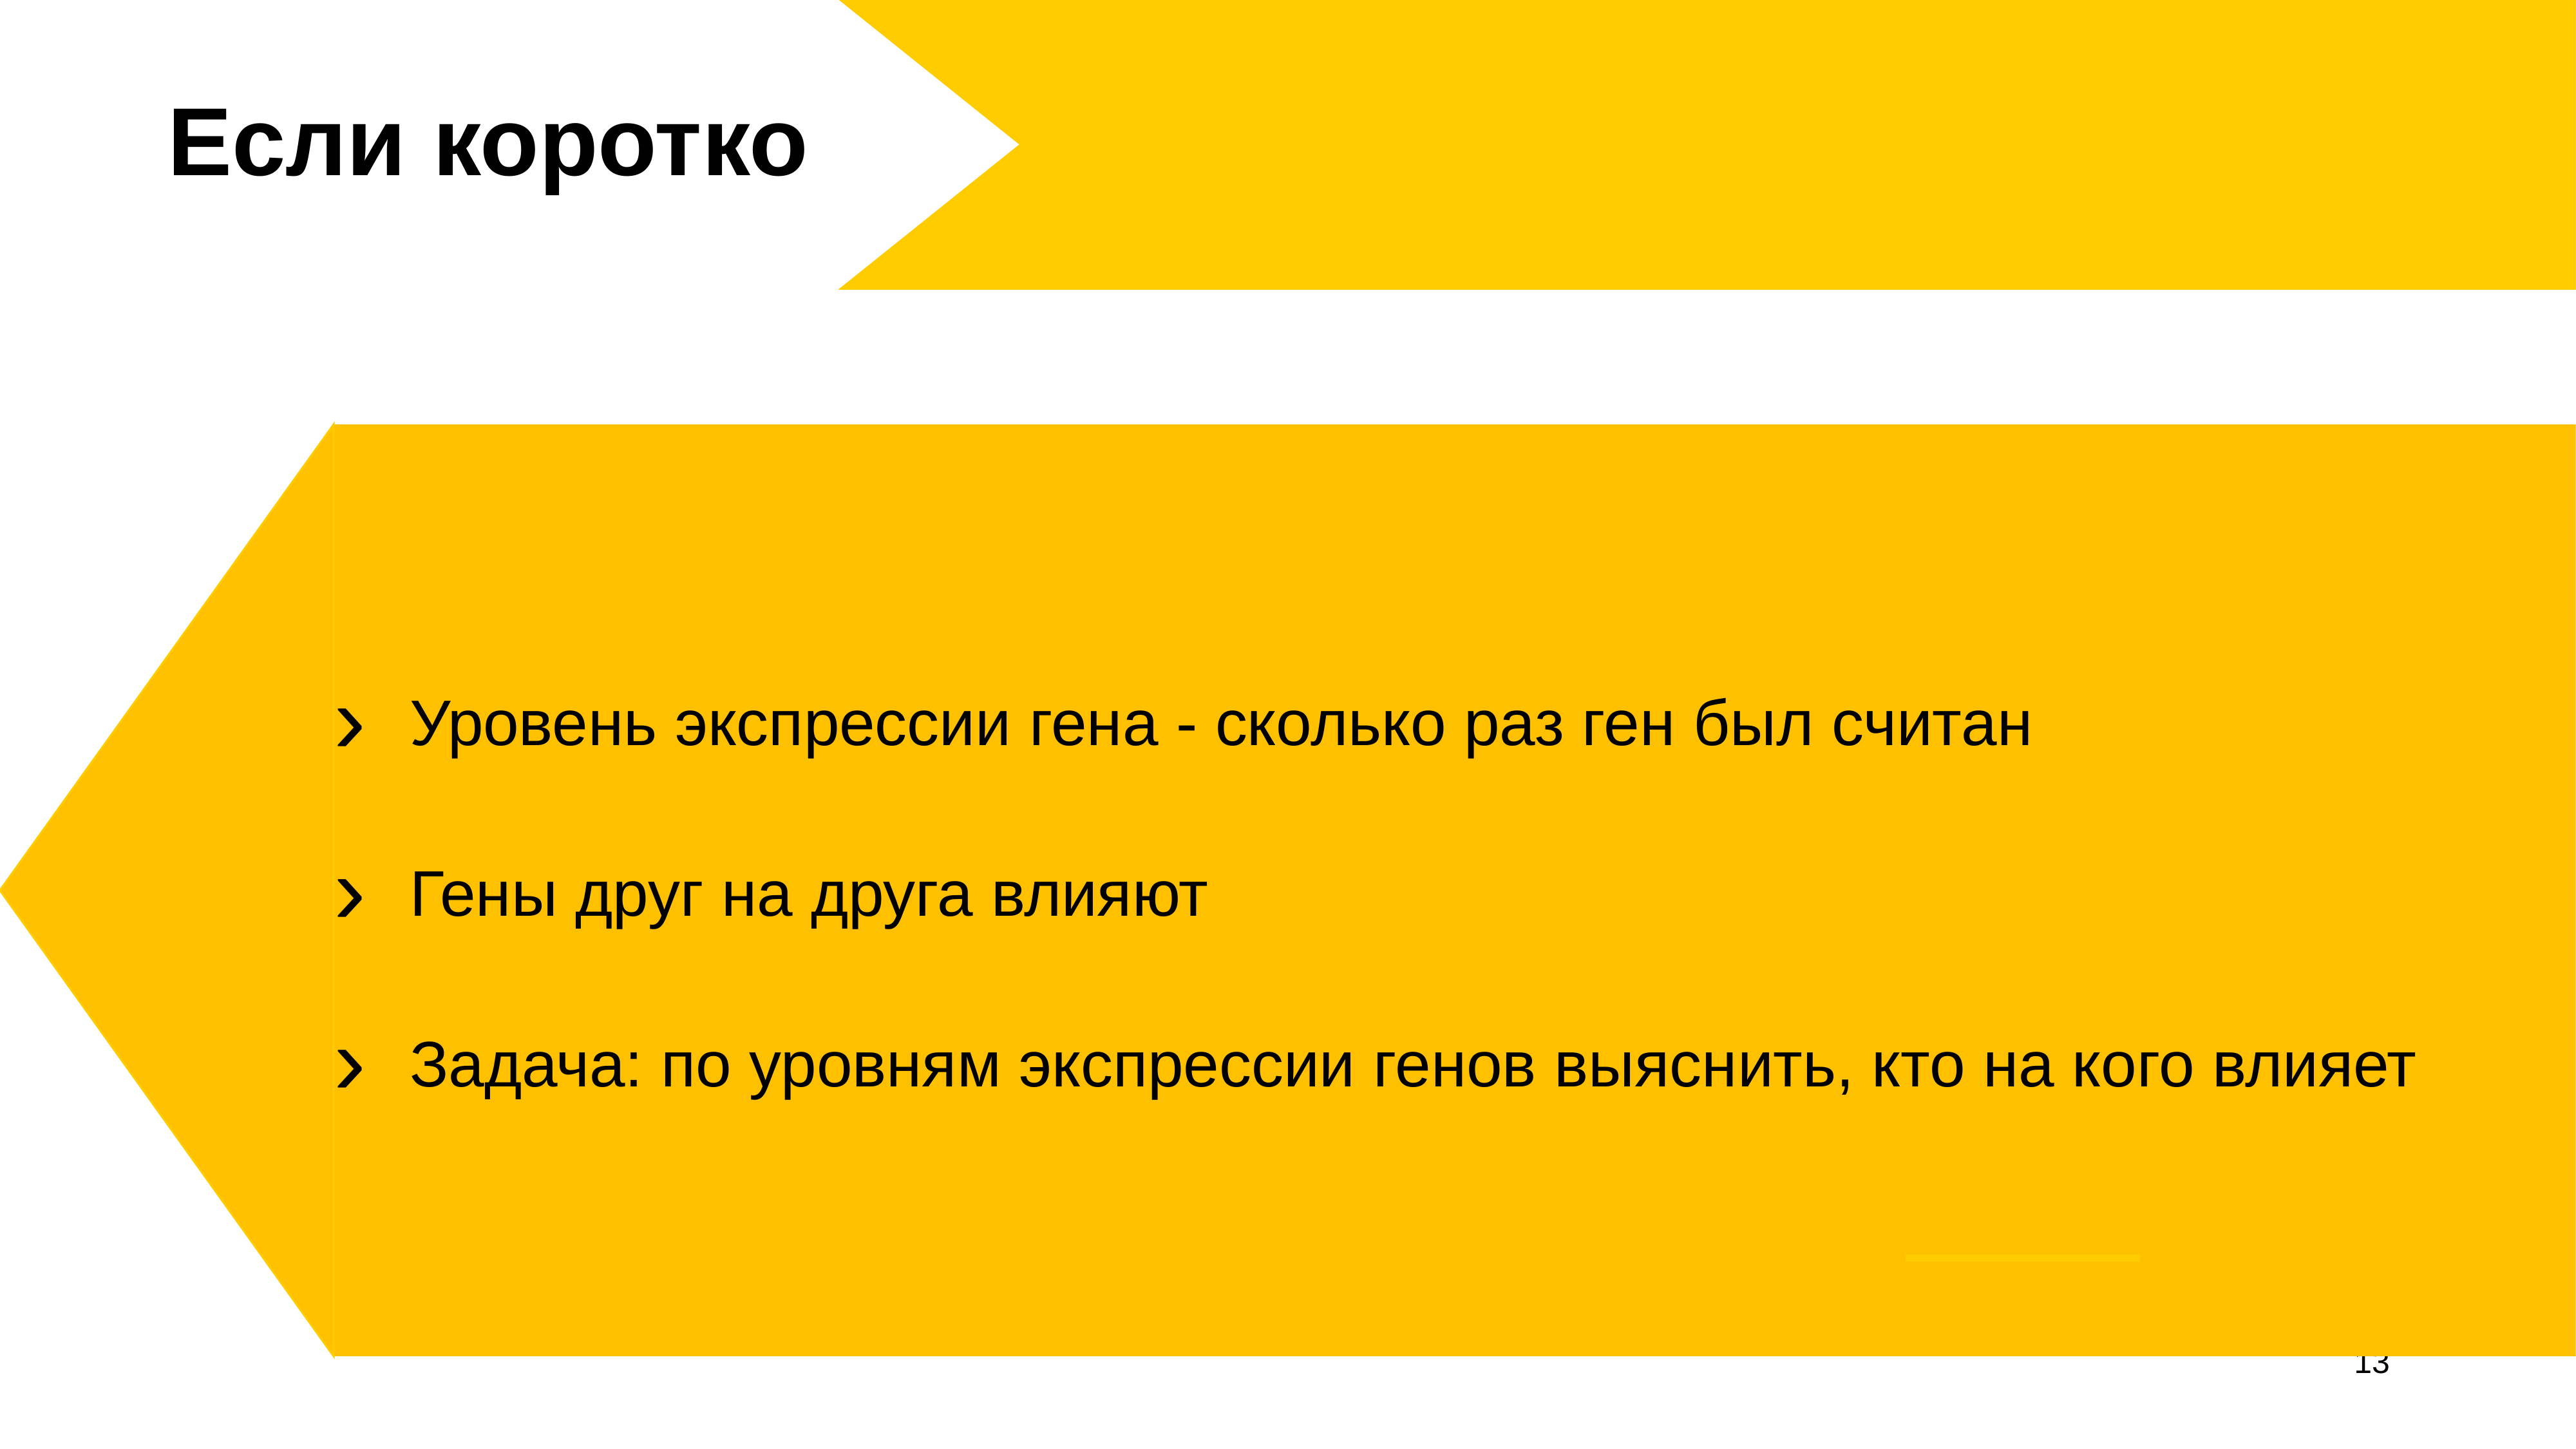

# Если коротко
Уровень экспрессии гена - сколько раз ген был считан

Гены друг на друга влияют

Задача: по уровням экспрессии генов выяснить, кто на кого влияет

13